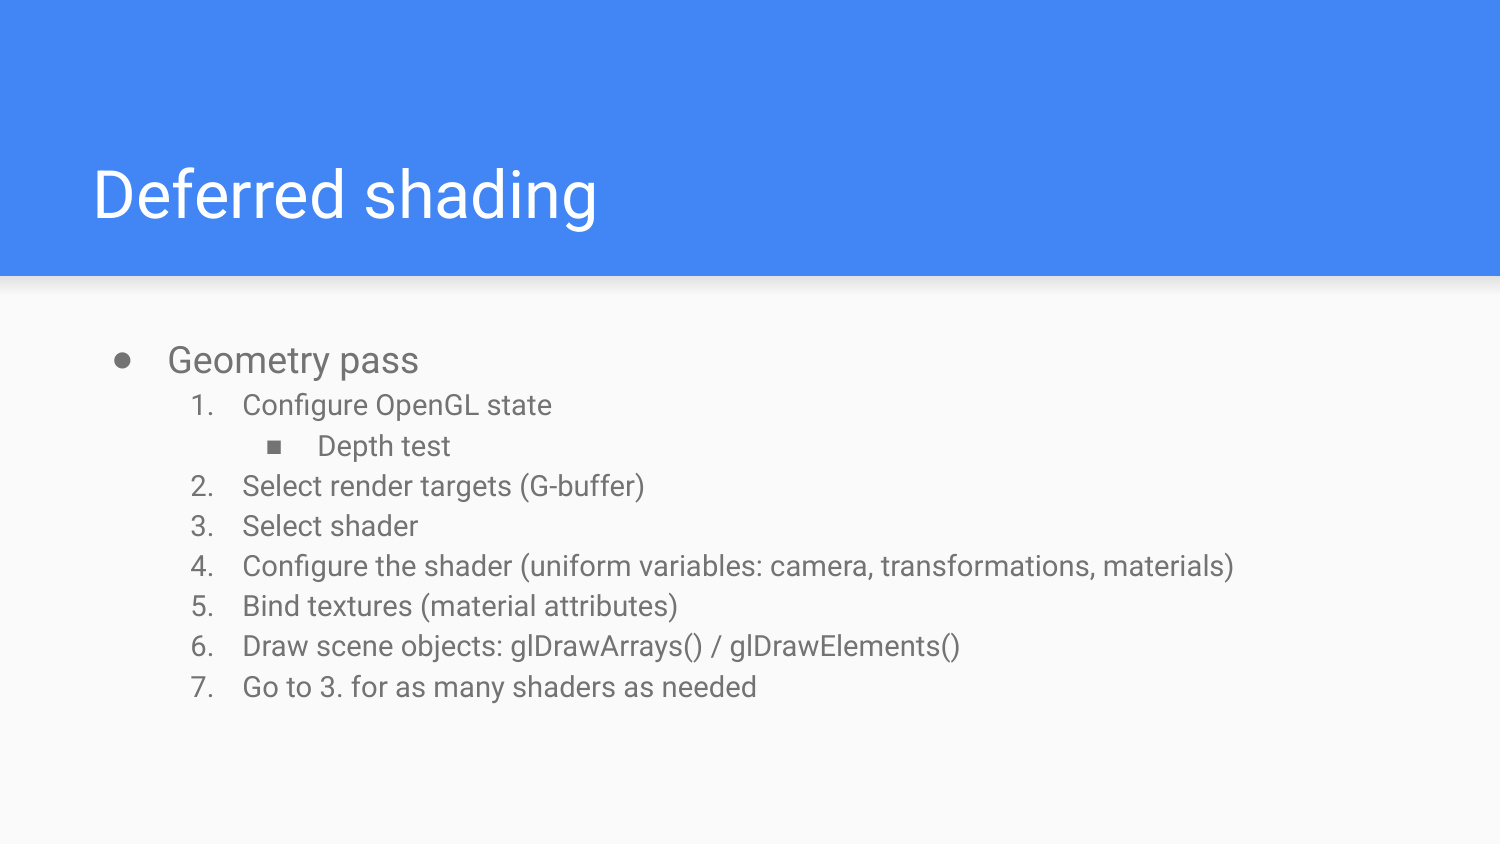

# Deferred shading
Geometry pass
Configure OpenGL state
Depth test
Select render targets (G-buffer)
Select shader
Configure the shader (uniform variables: camera, transformations, materials)
Bind textures (material attributes)
Draw scene objects: glDrawArrays() / glDrawElements()
Go to 3. for as many shaders as needed